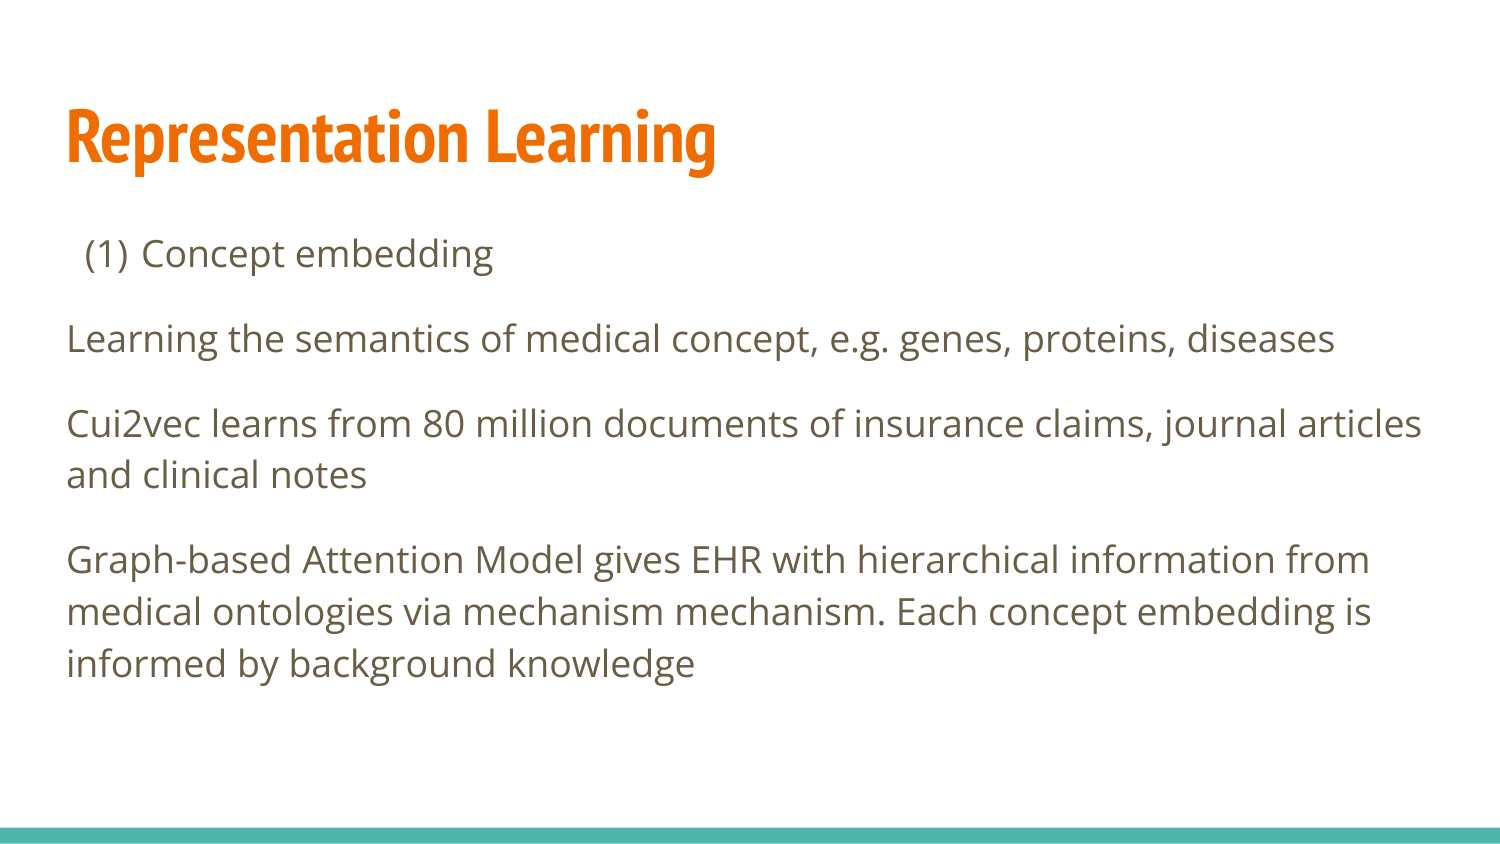

# Representation Learning

Concept embedding
Learning the semantics of medical concept, e.g. genes, proteins, diseases
Cui2vec learns from 80 million documents of insurance claims, journal articles and clinical notes
Graph-based Attention Model gives EHR with hierarchical information from medical ontologies via mechanism mechanism. Each concept embedding is informed by background knowledge